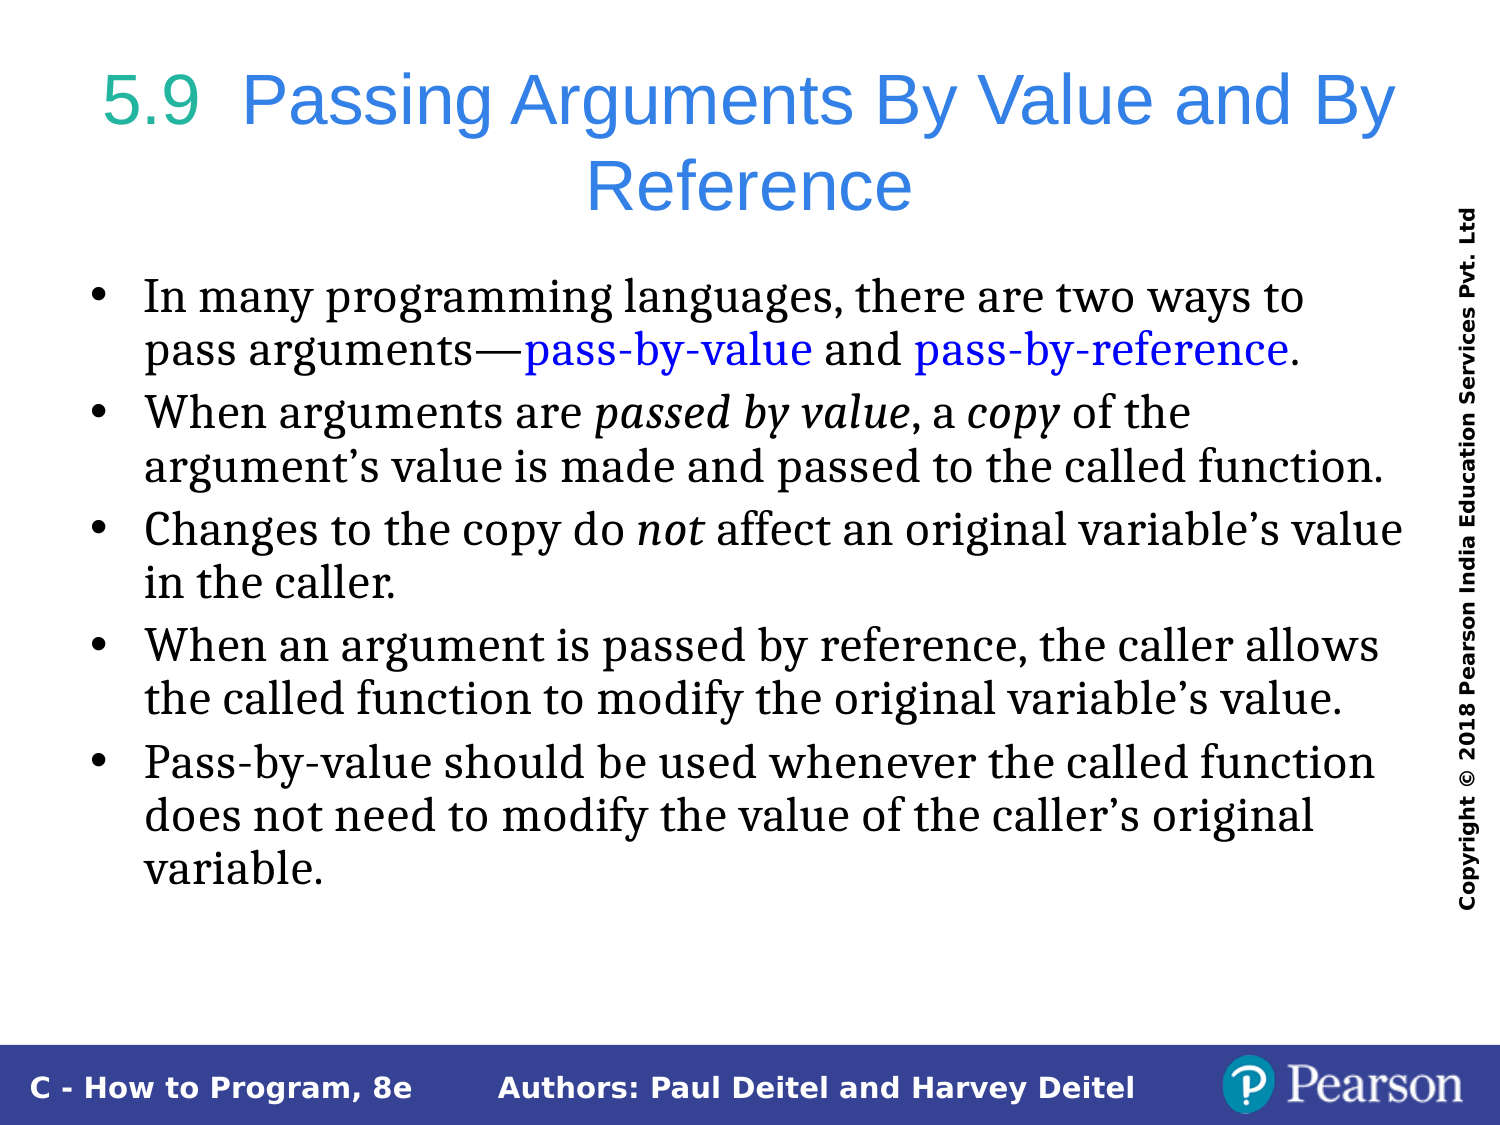

# 5.9  Passing Arguments By Value and By Reference
In many programming languages, there are two ways to pass arguments—pass-by-value and pass-by-reference.
When arguments are passed by value, a copy of the argument’s value is made and passed to the called function.
Changes to the copy do not affect an original variable’s value in the caller.
When an argument is passed by reference, the caller allows the called function to modify the original variable’s value.
Pass-by-value should be used whenever the called function does not need to modify the value of the caller’s original variable.